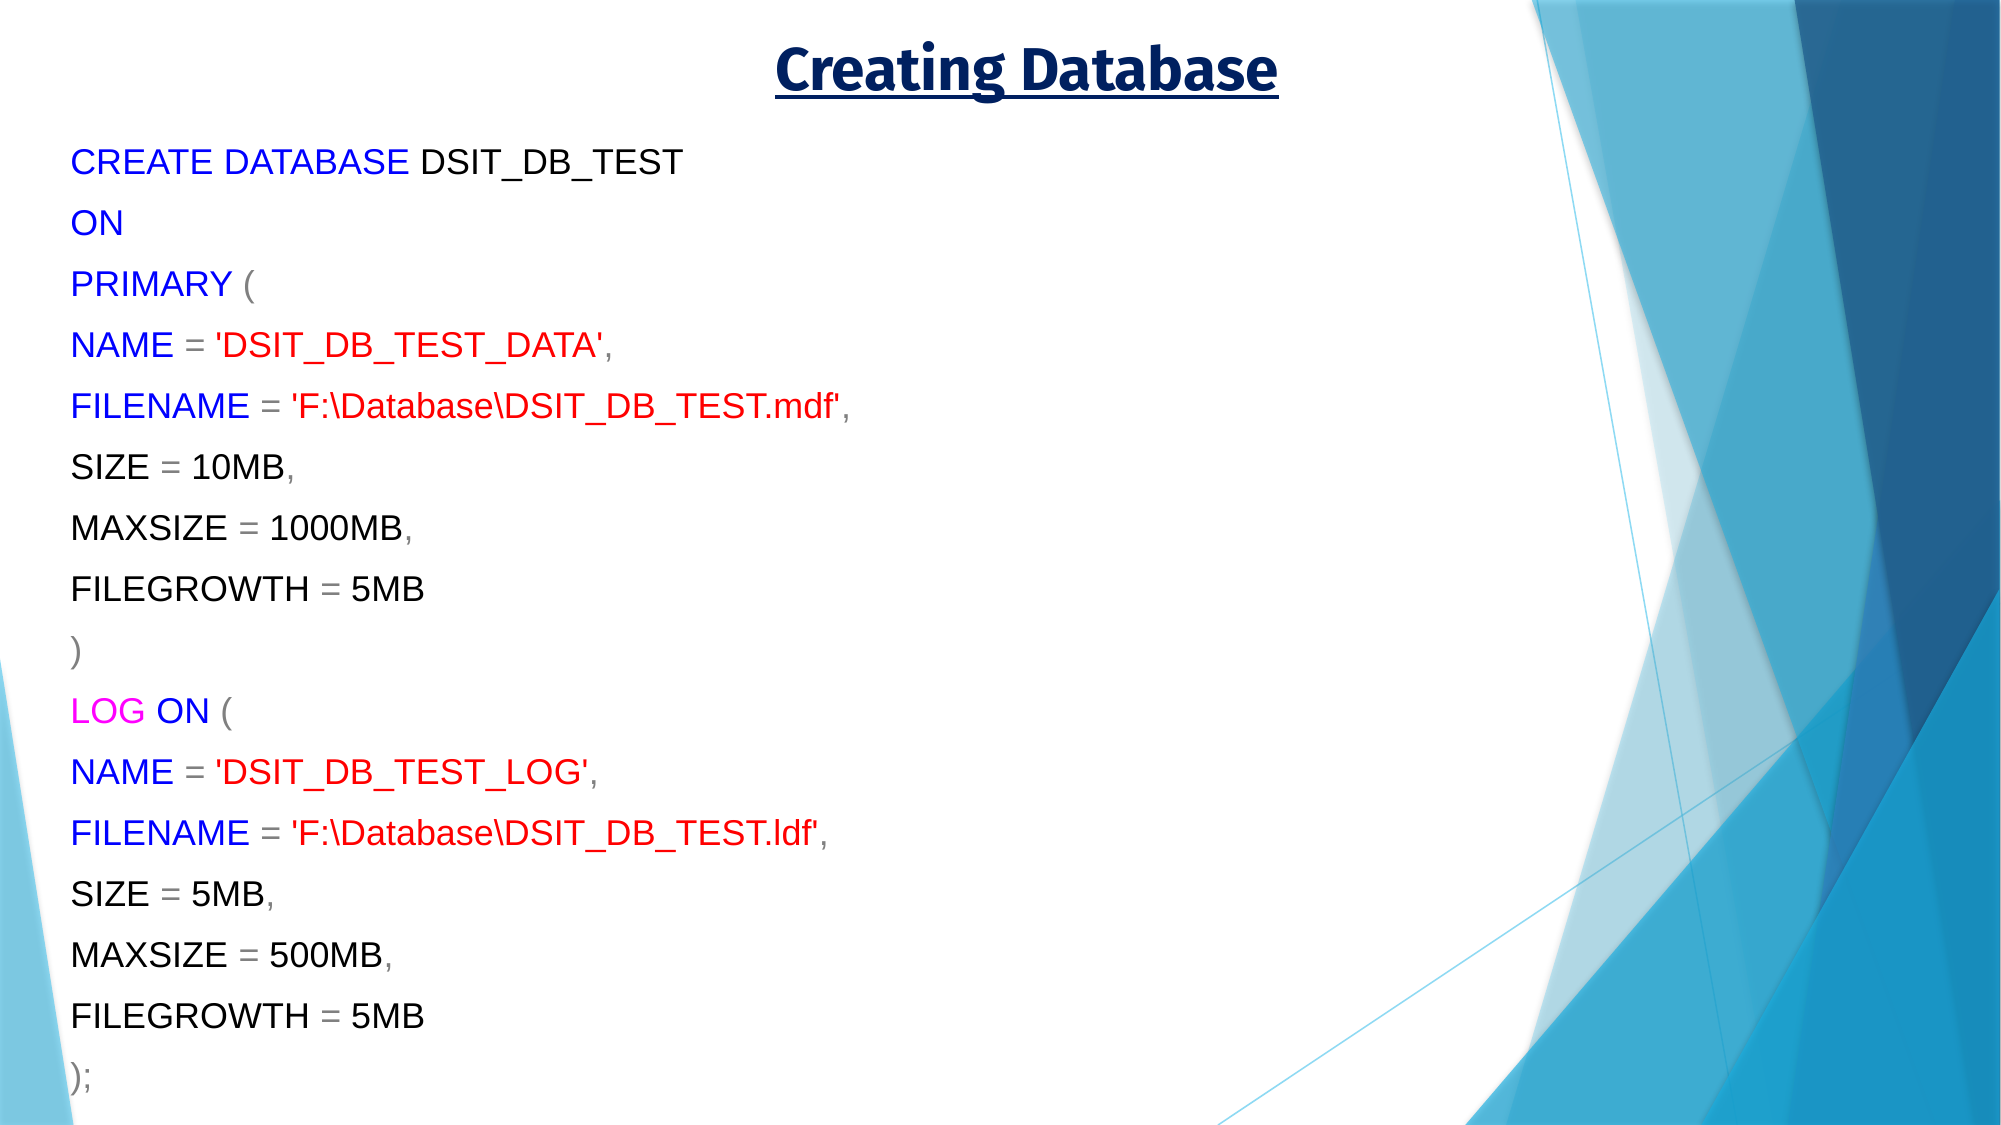

# Creating Database
CREATE DATABASE DSIT_DB_TEST
ON
PRIMARY (
NAME = 'DSIT_DB_TEST_DATA',
FILENAME = 'F:\Database\DSIT_DB_TEST.mdf',
SIZE = 10MB,
MAXSIZE = 1000MB,
FILEGROWTH = 5MB
)
LOG ON (
NAME = 'DSIT_DB_TEST_LOG',
FILENAME = 'F:\Database\DSIT_DB_TEST.ldf',
SIZE = 5MB,
MAXSIZE = 500MB,
FILEGROWTH = 5MB
);